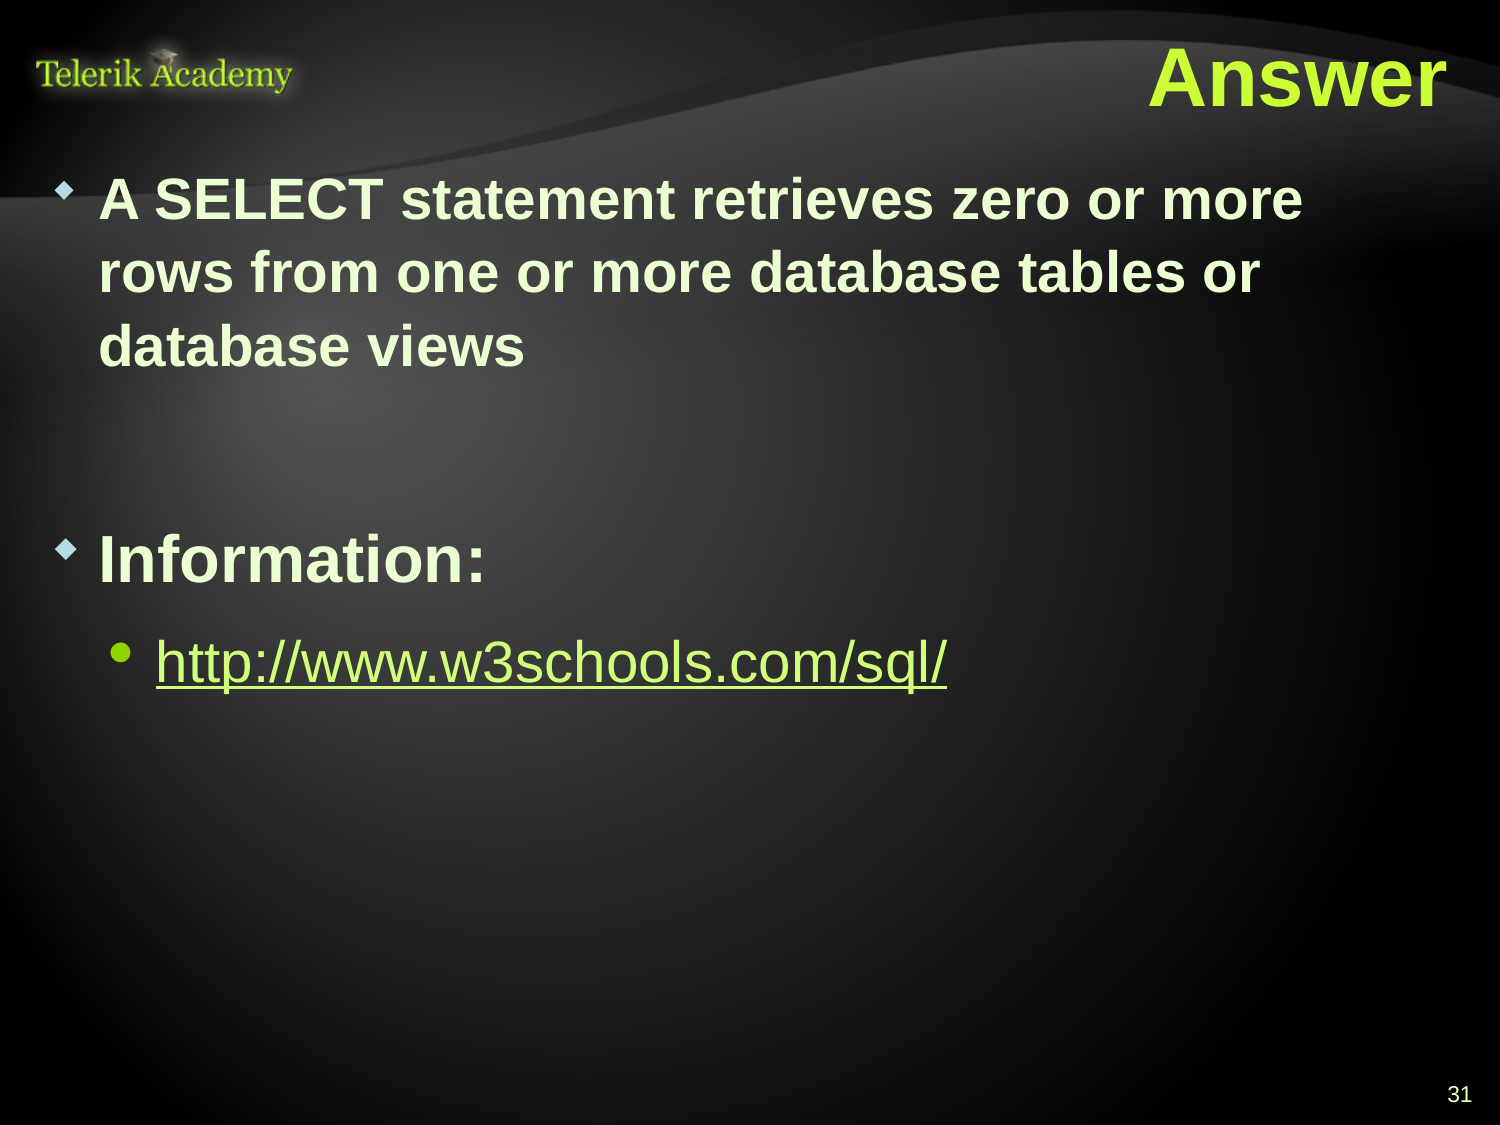

# Answer
A SELECT statement retrieves zero or more rows from one or more database tables or database views

Information:
http://www.w3schools.com/sql/
31